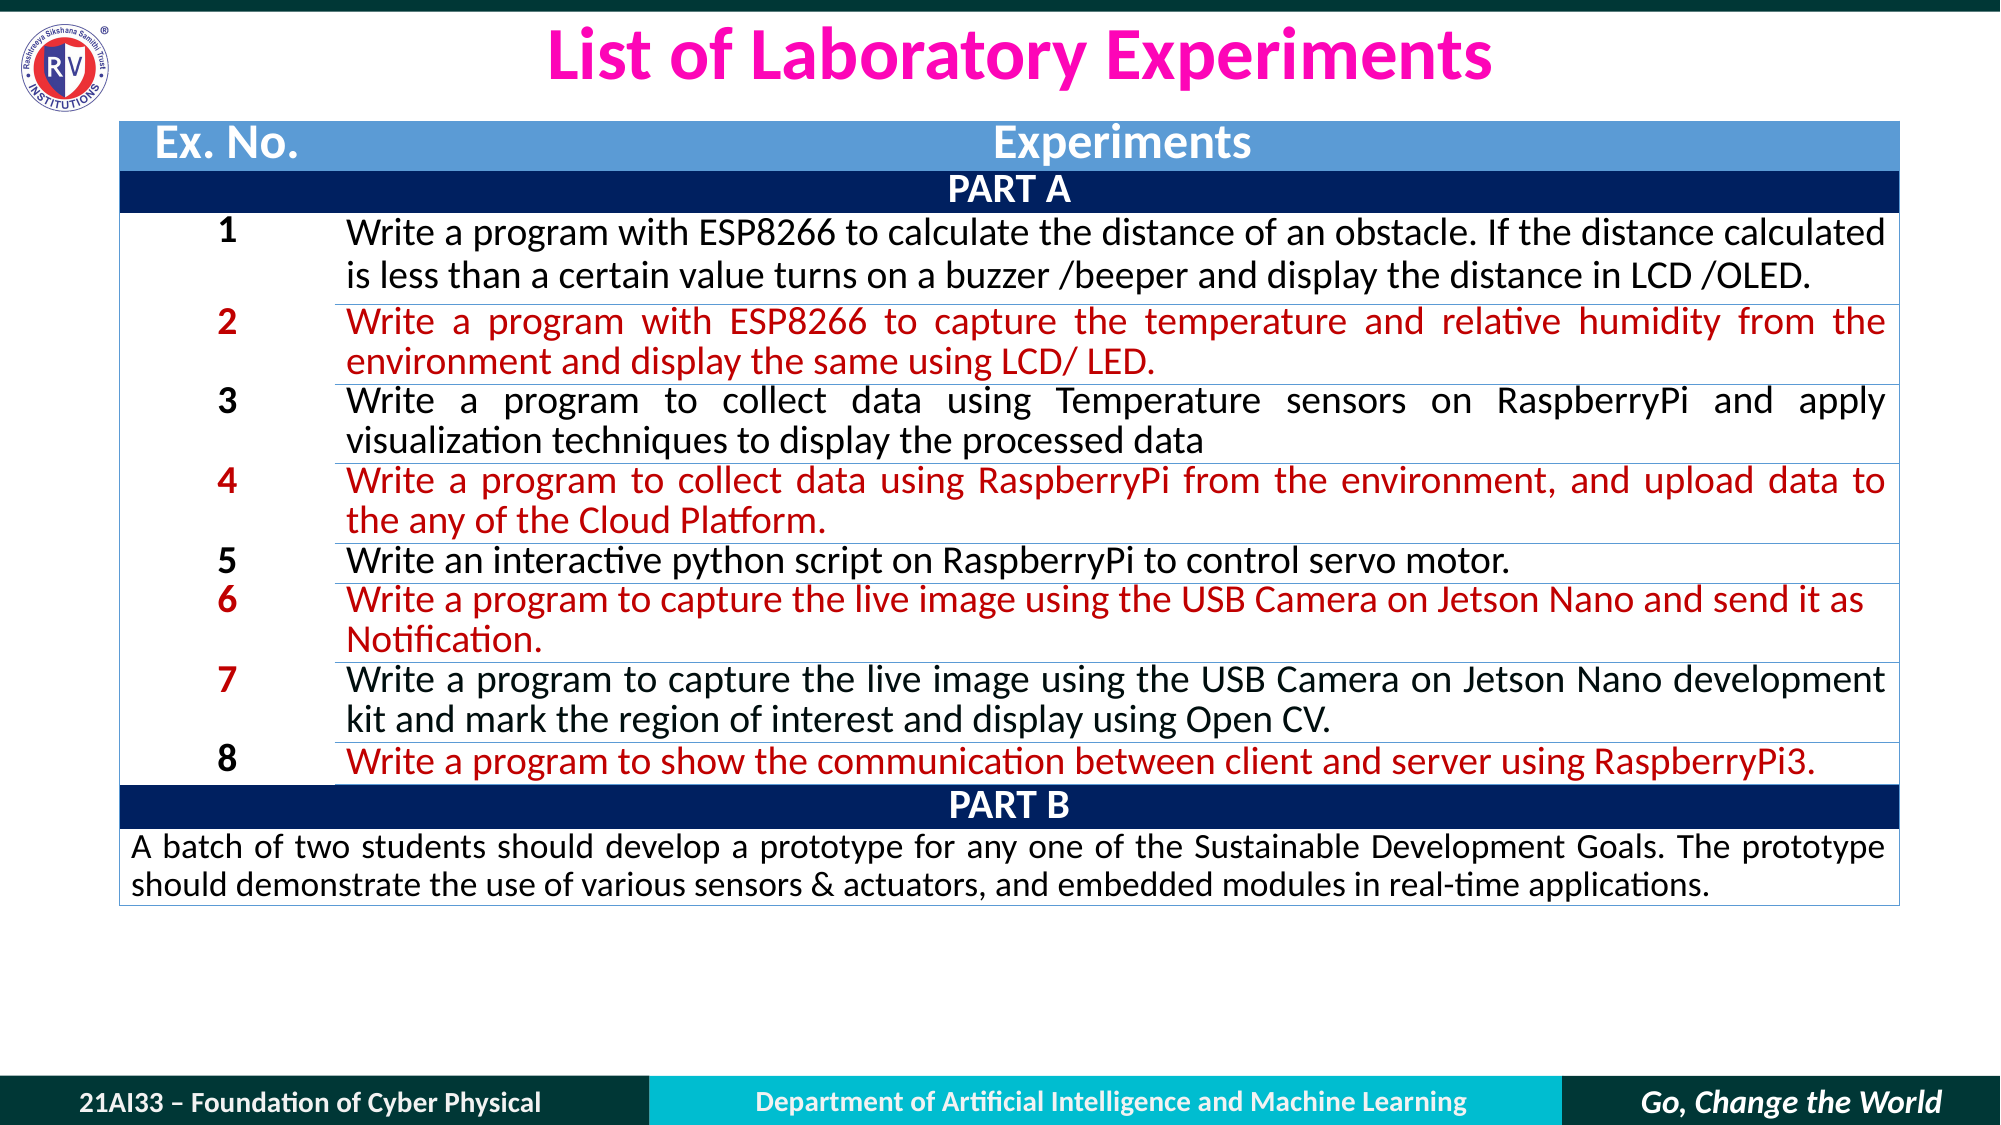

# List of Laboratory Experiments
| Ex. No. | Experiments |
| --- | --- |
| PART A |  |
| 1 | Write a program with ESP8266 to calculate the distance of an obstacle. If the distance calculated is less than a certain value turns on a buzzer /beeper and display the distance in LCD /OLED. |
| 2 | Write a program with ESP8266 to capture the temperature and relative humidity from the environment and display the same using LCD/ LED. |
| 3 | Write a program to collect data using Temperature sensors on RaspberryPi and apply visualization techniques to display the processed data |
| 4 | Write a program to collect data using RaspberryPi from the environment, and upload data to the any of the Cloud Platform. |
| 5 | Write an interactive python script on RaspberryPi to control servo motor. |
| 6 | Write a program to capture the live image using the USB Camera on Jetson Nano and send it as Notification. |
| 7 | Write a program to capture the live image using the USB Camera on Jetson Nano development kit and mark the region of interest and display using Open CV. |
| 8 | Write a program to show the communication between client and server using RaspberryPi3. |
| PART B |  |
| A batch of two students should develop a prototype for any one of the Sustainable Development Goals. The prototype should demonstrate the use of various sensors & actuators, and embedded modules in real-time applications. |  |